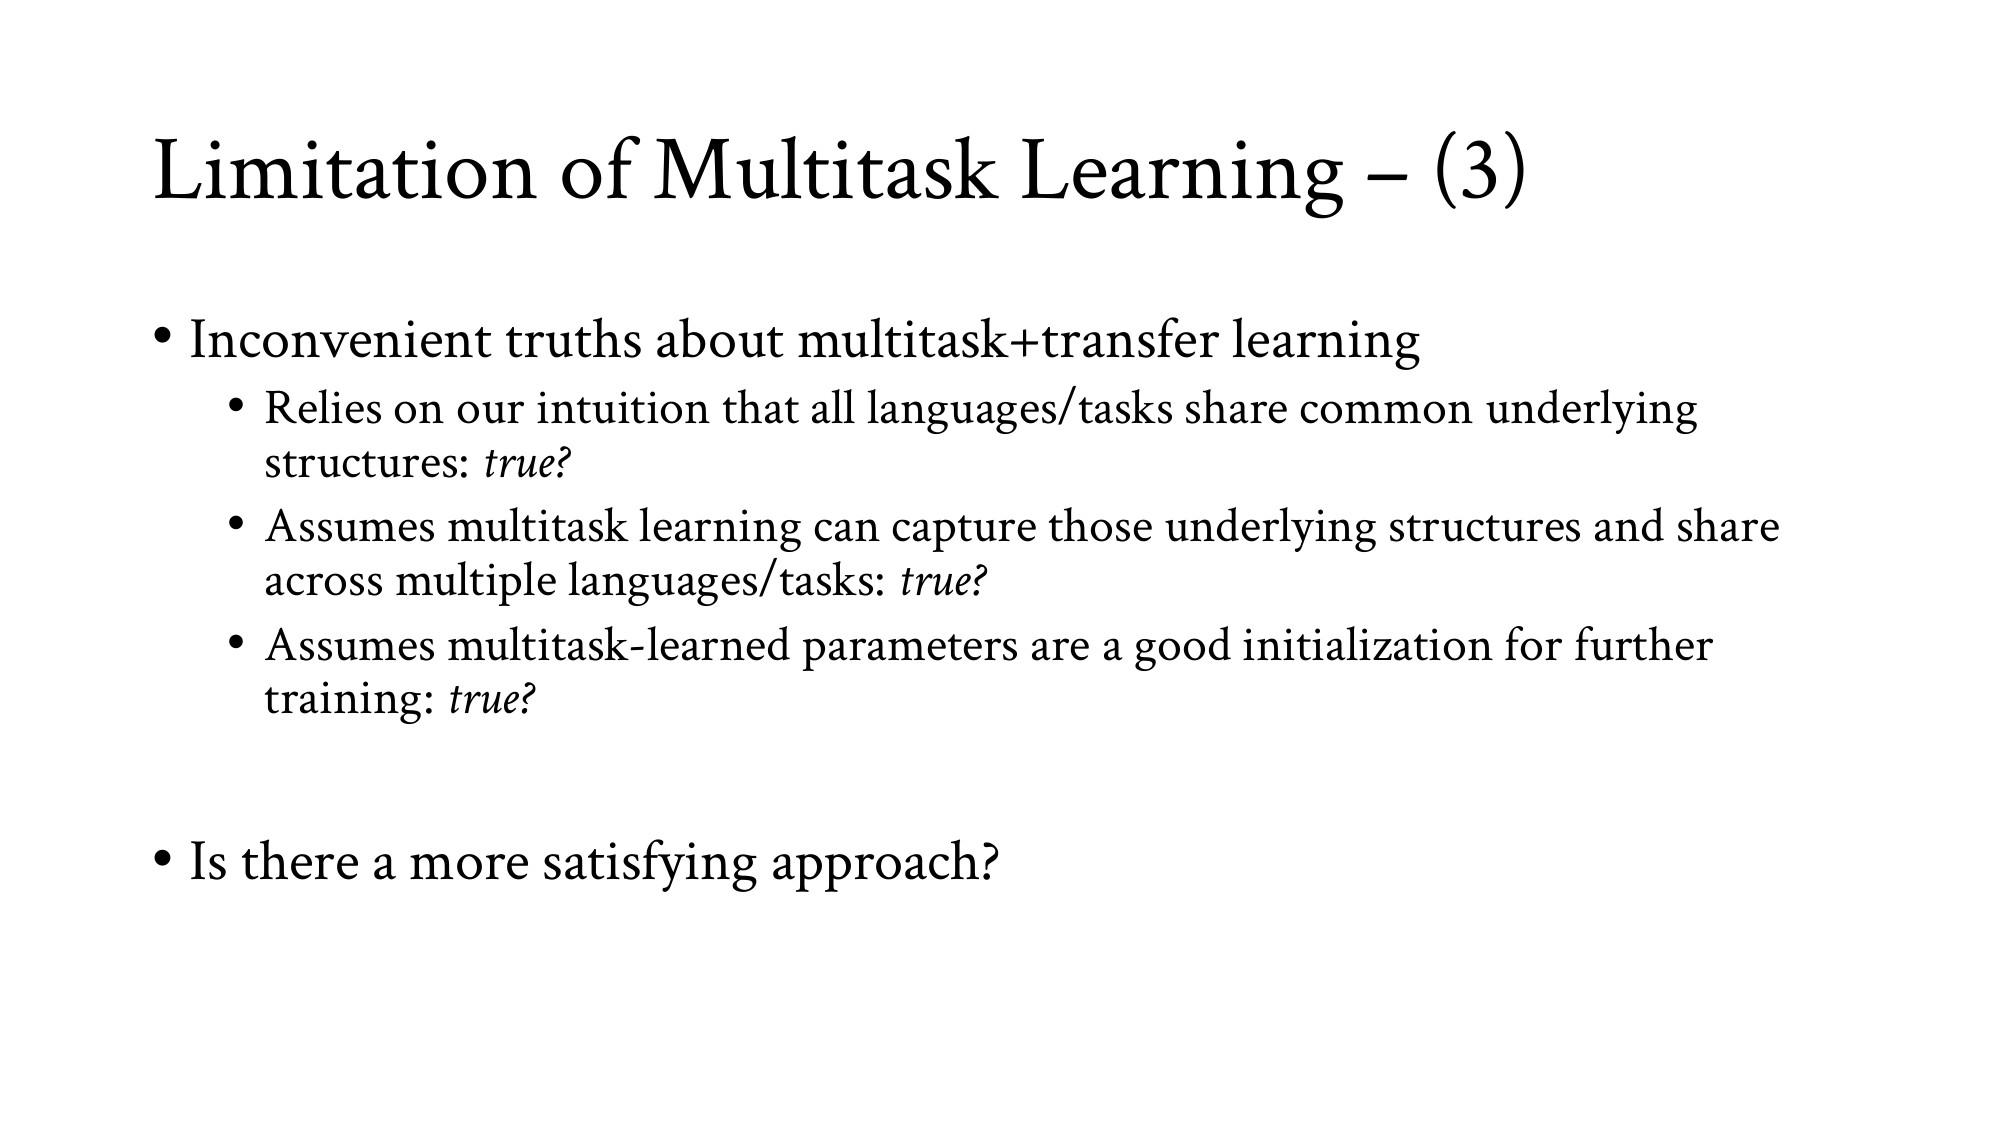

# Limitation of Multitask Learning – (3)
Inconvenient truths about multitask+transfer learning
Relies on our intuition that all languages/tasks share common underlying structures: true?
Assumes multitask learning can capture those underlying structures and share across multiple languages/tasks: true?
Assumes multitask-learned parameters are a good initialization for further training: true?

Is there a more satisfying approach?